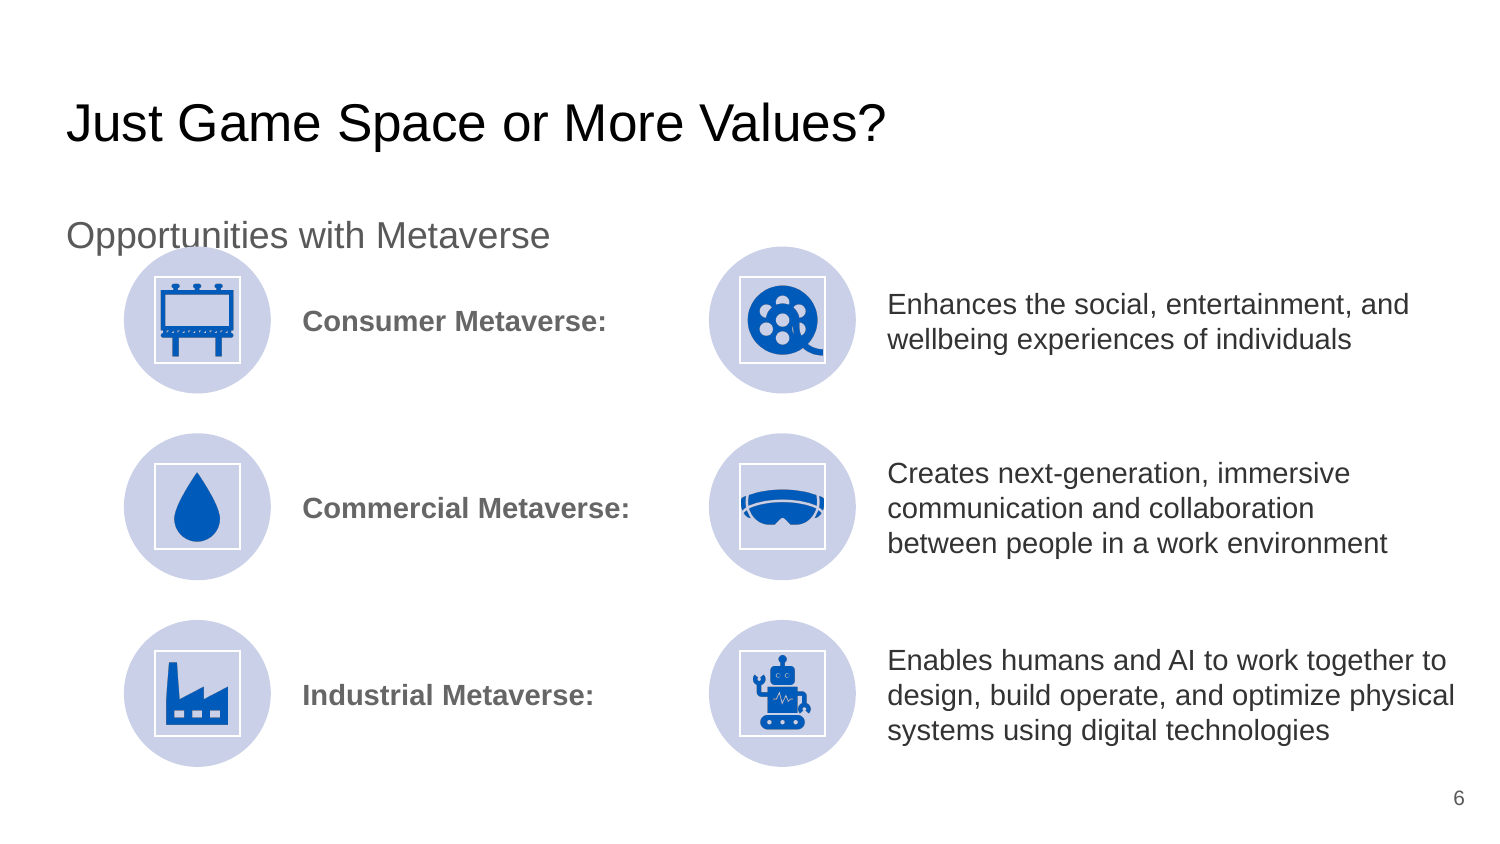

# Just Game Space or More Values?

Enhances the social, entertainment, and wellbeing experiences of individuals

Consumer Metaverse:

Creates next-generation, immersive communication and collaboration between people in a work environment

Commercial Metaverse:

Enables humans and AI to work together to design, build operate, and optimize physical systems using digital technologies

Industrial Metaverse:

Opportunities with Metaverse
6